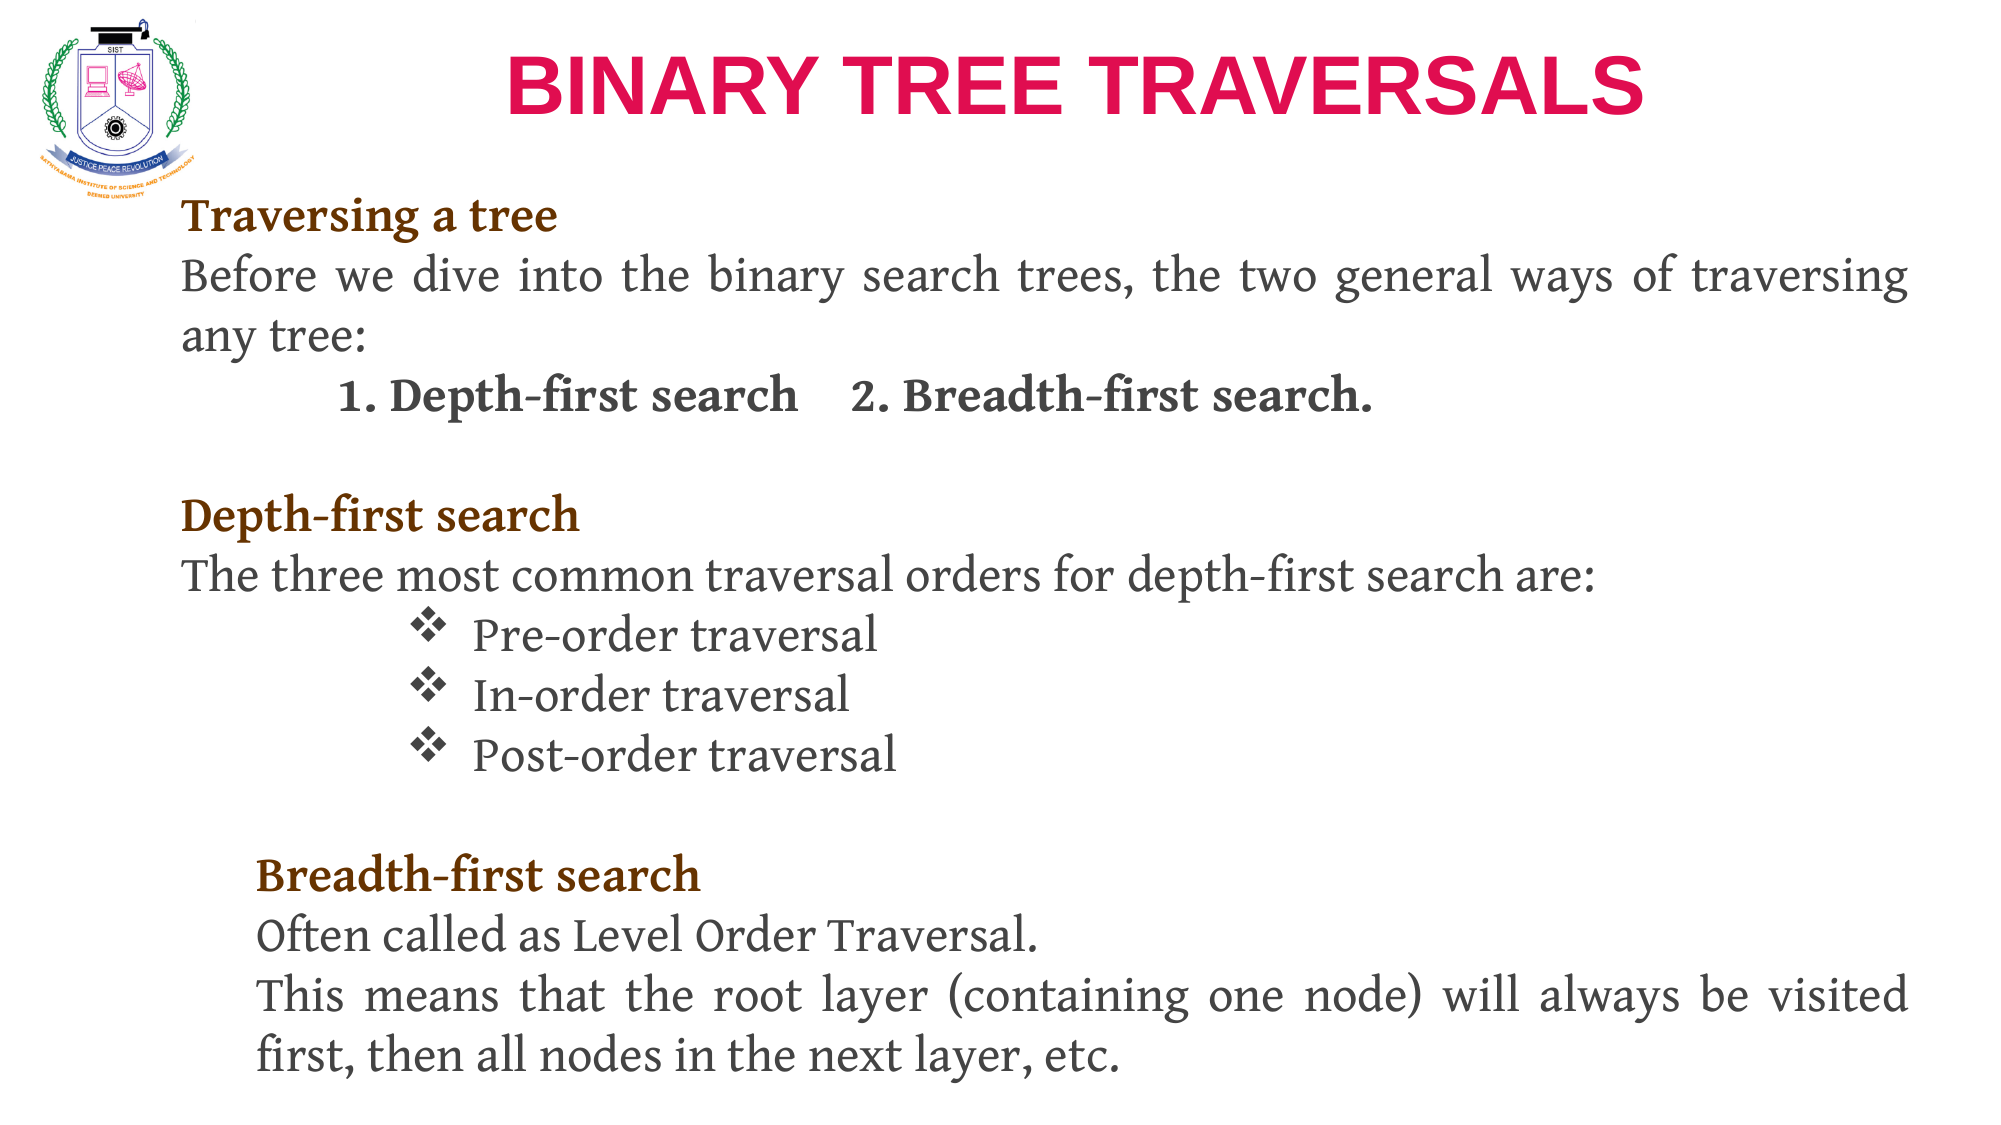

BINARY TREE TRAVERSALS
Traversing a tree
Before we dive into the binary search trees, the two general ways of traversing any tree:
            1. Depth-first search    2. Breadth-first search.

Depth-first search
The three most common traversal orders for depth-first search are:
 Pre-order traversal
 In-order traversal
 Post-order traversal

Breadth-first search
Often called as Level Order Traversal.
This means that the root layer (containing one node) will always be visited first, then all nodes in the next layer, etc.